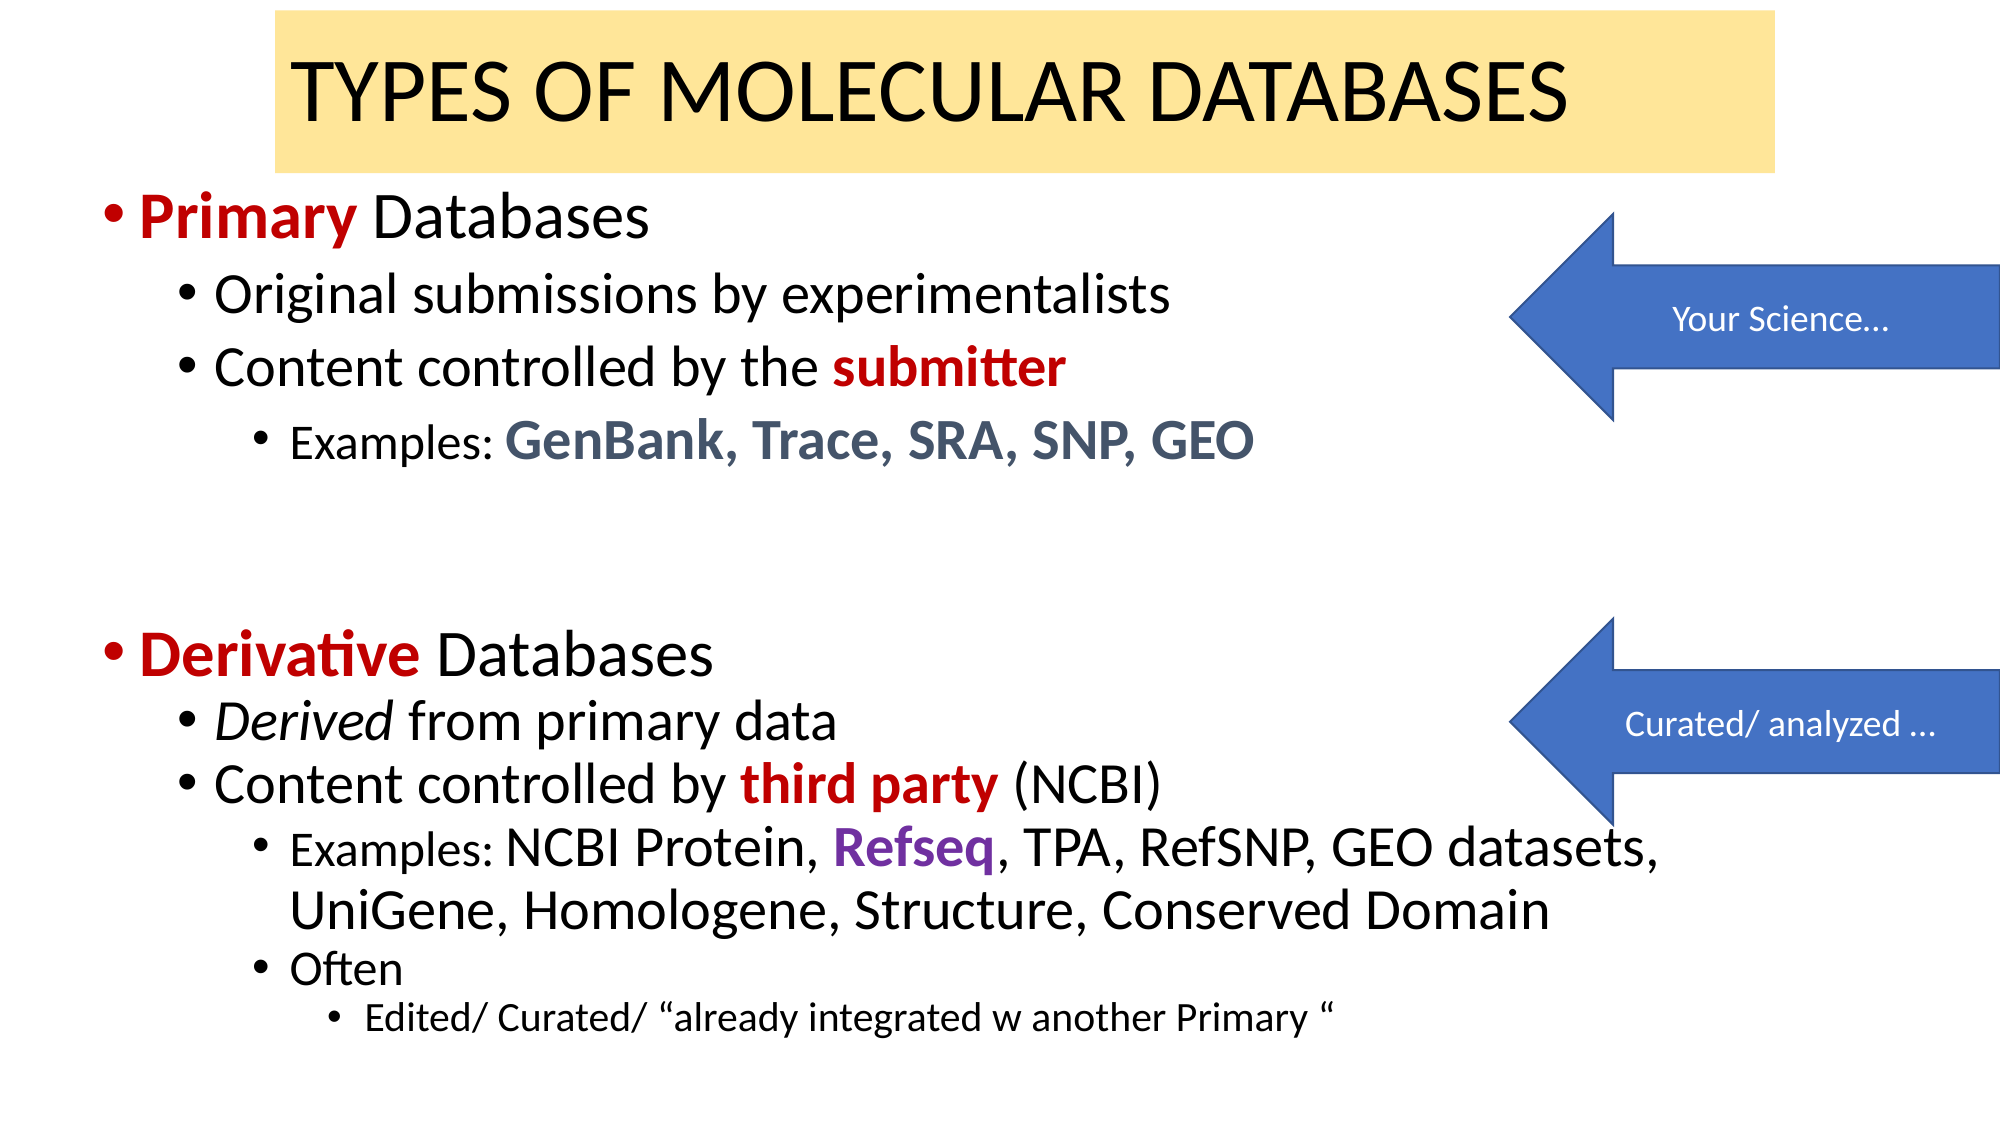

# TYPES OF MOLECULAR DATABASES
Primary Databases
Original submissions by experimentalists
Content controlled by the submitter
Examples: GenBank, Trace, SRA, SNP, GEO

Derivative Databases
Derived from primary data
Content controlled by third party (NCBI)
Examples: NCBI Protein, Refseq, TPA, RefSNP, GEO datasets, UniGene, Homologene, Structure, Conserved Domain
Often
Edited/ Curated/ “already integrated w another Primary “

Your Science…
Curated/ analyzed …